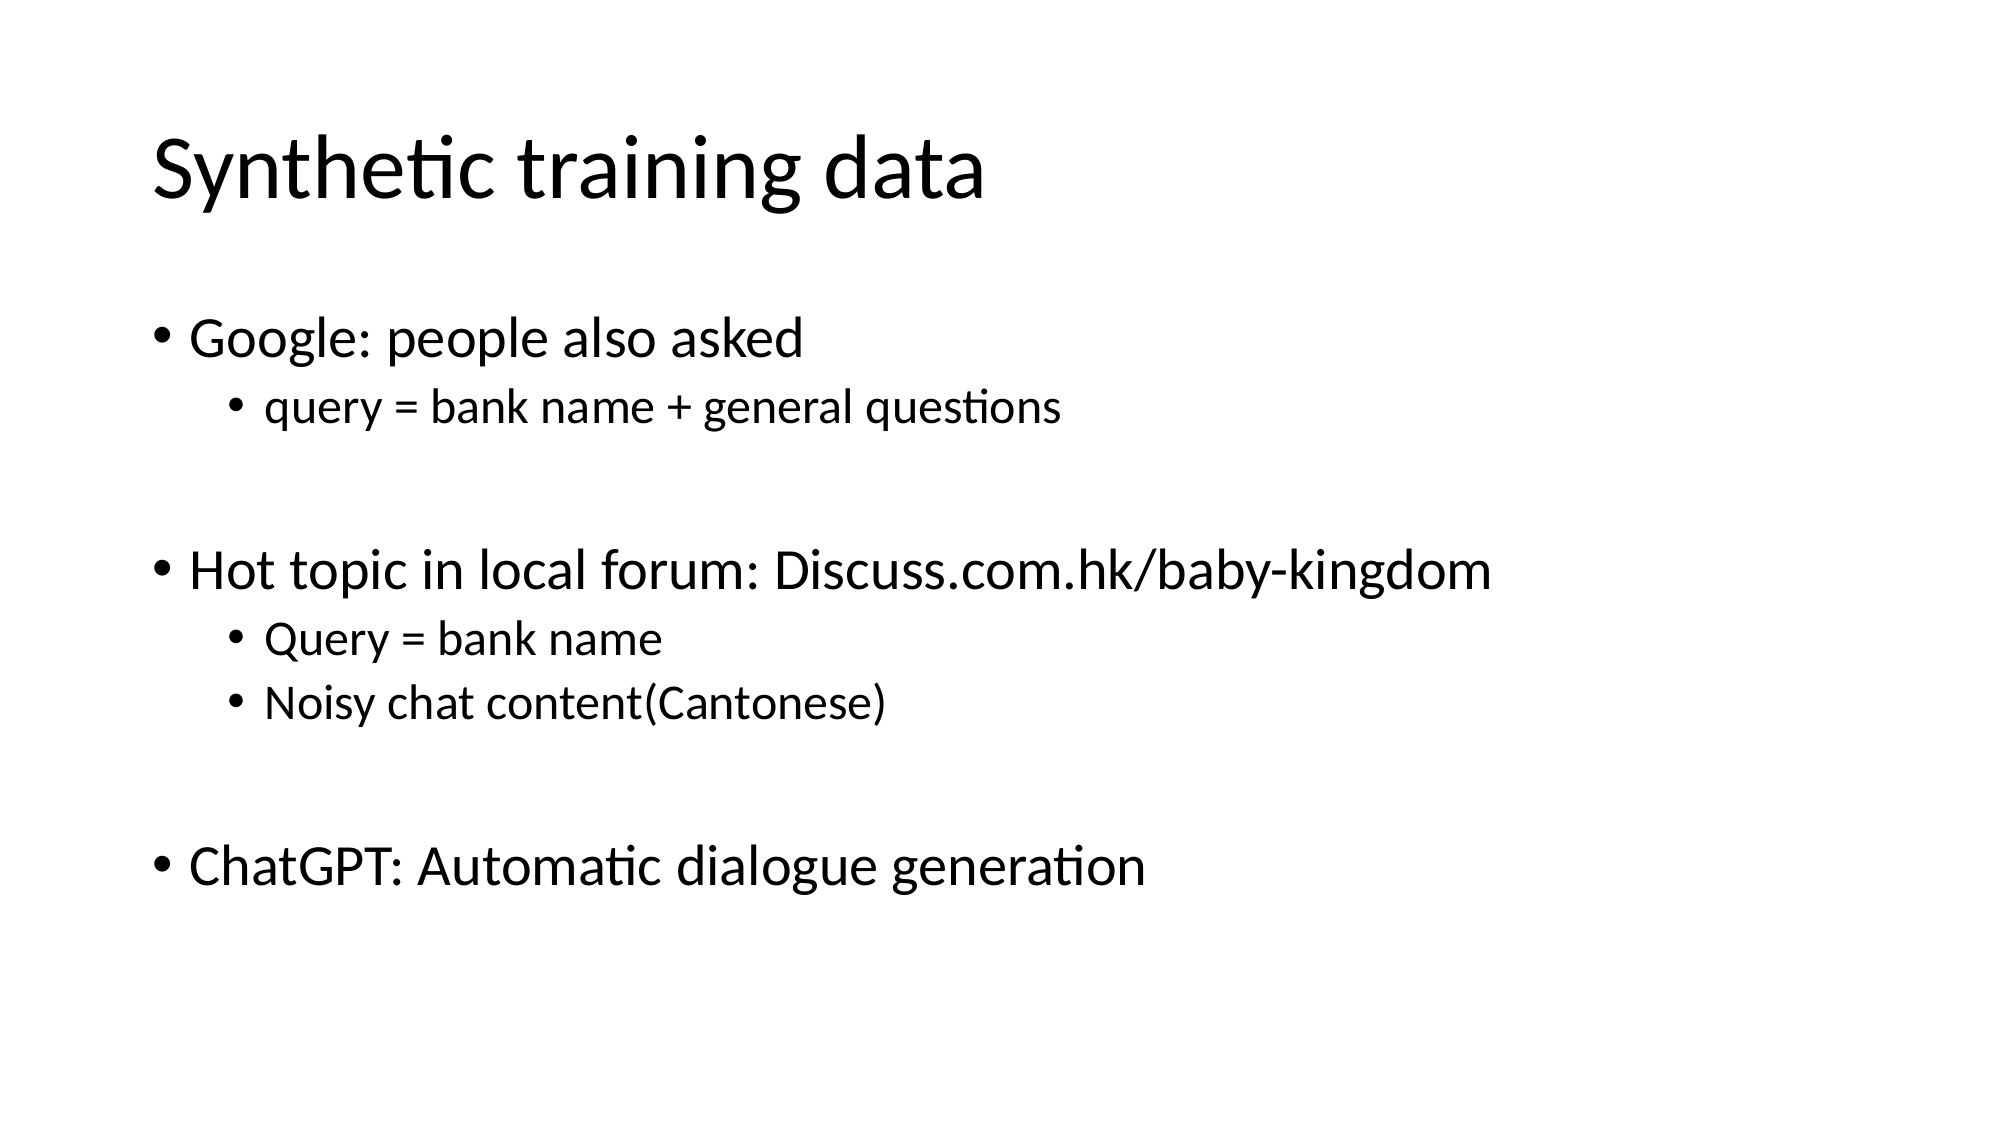

# Synthetic training data
Google: people also asked
query = bank name + general questions

Hot topic in local forum: Discuss.com.hk/baby-kingdom
Query = bank name
Noisy chat content(Cantonese)

ChatGPT: Automatic dialogue generation